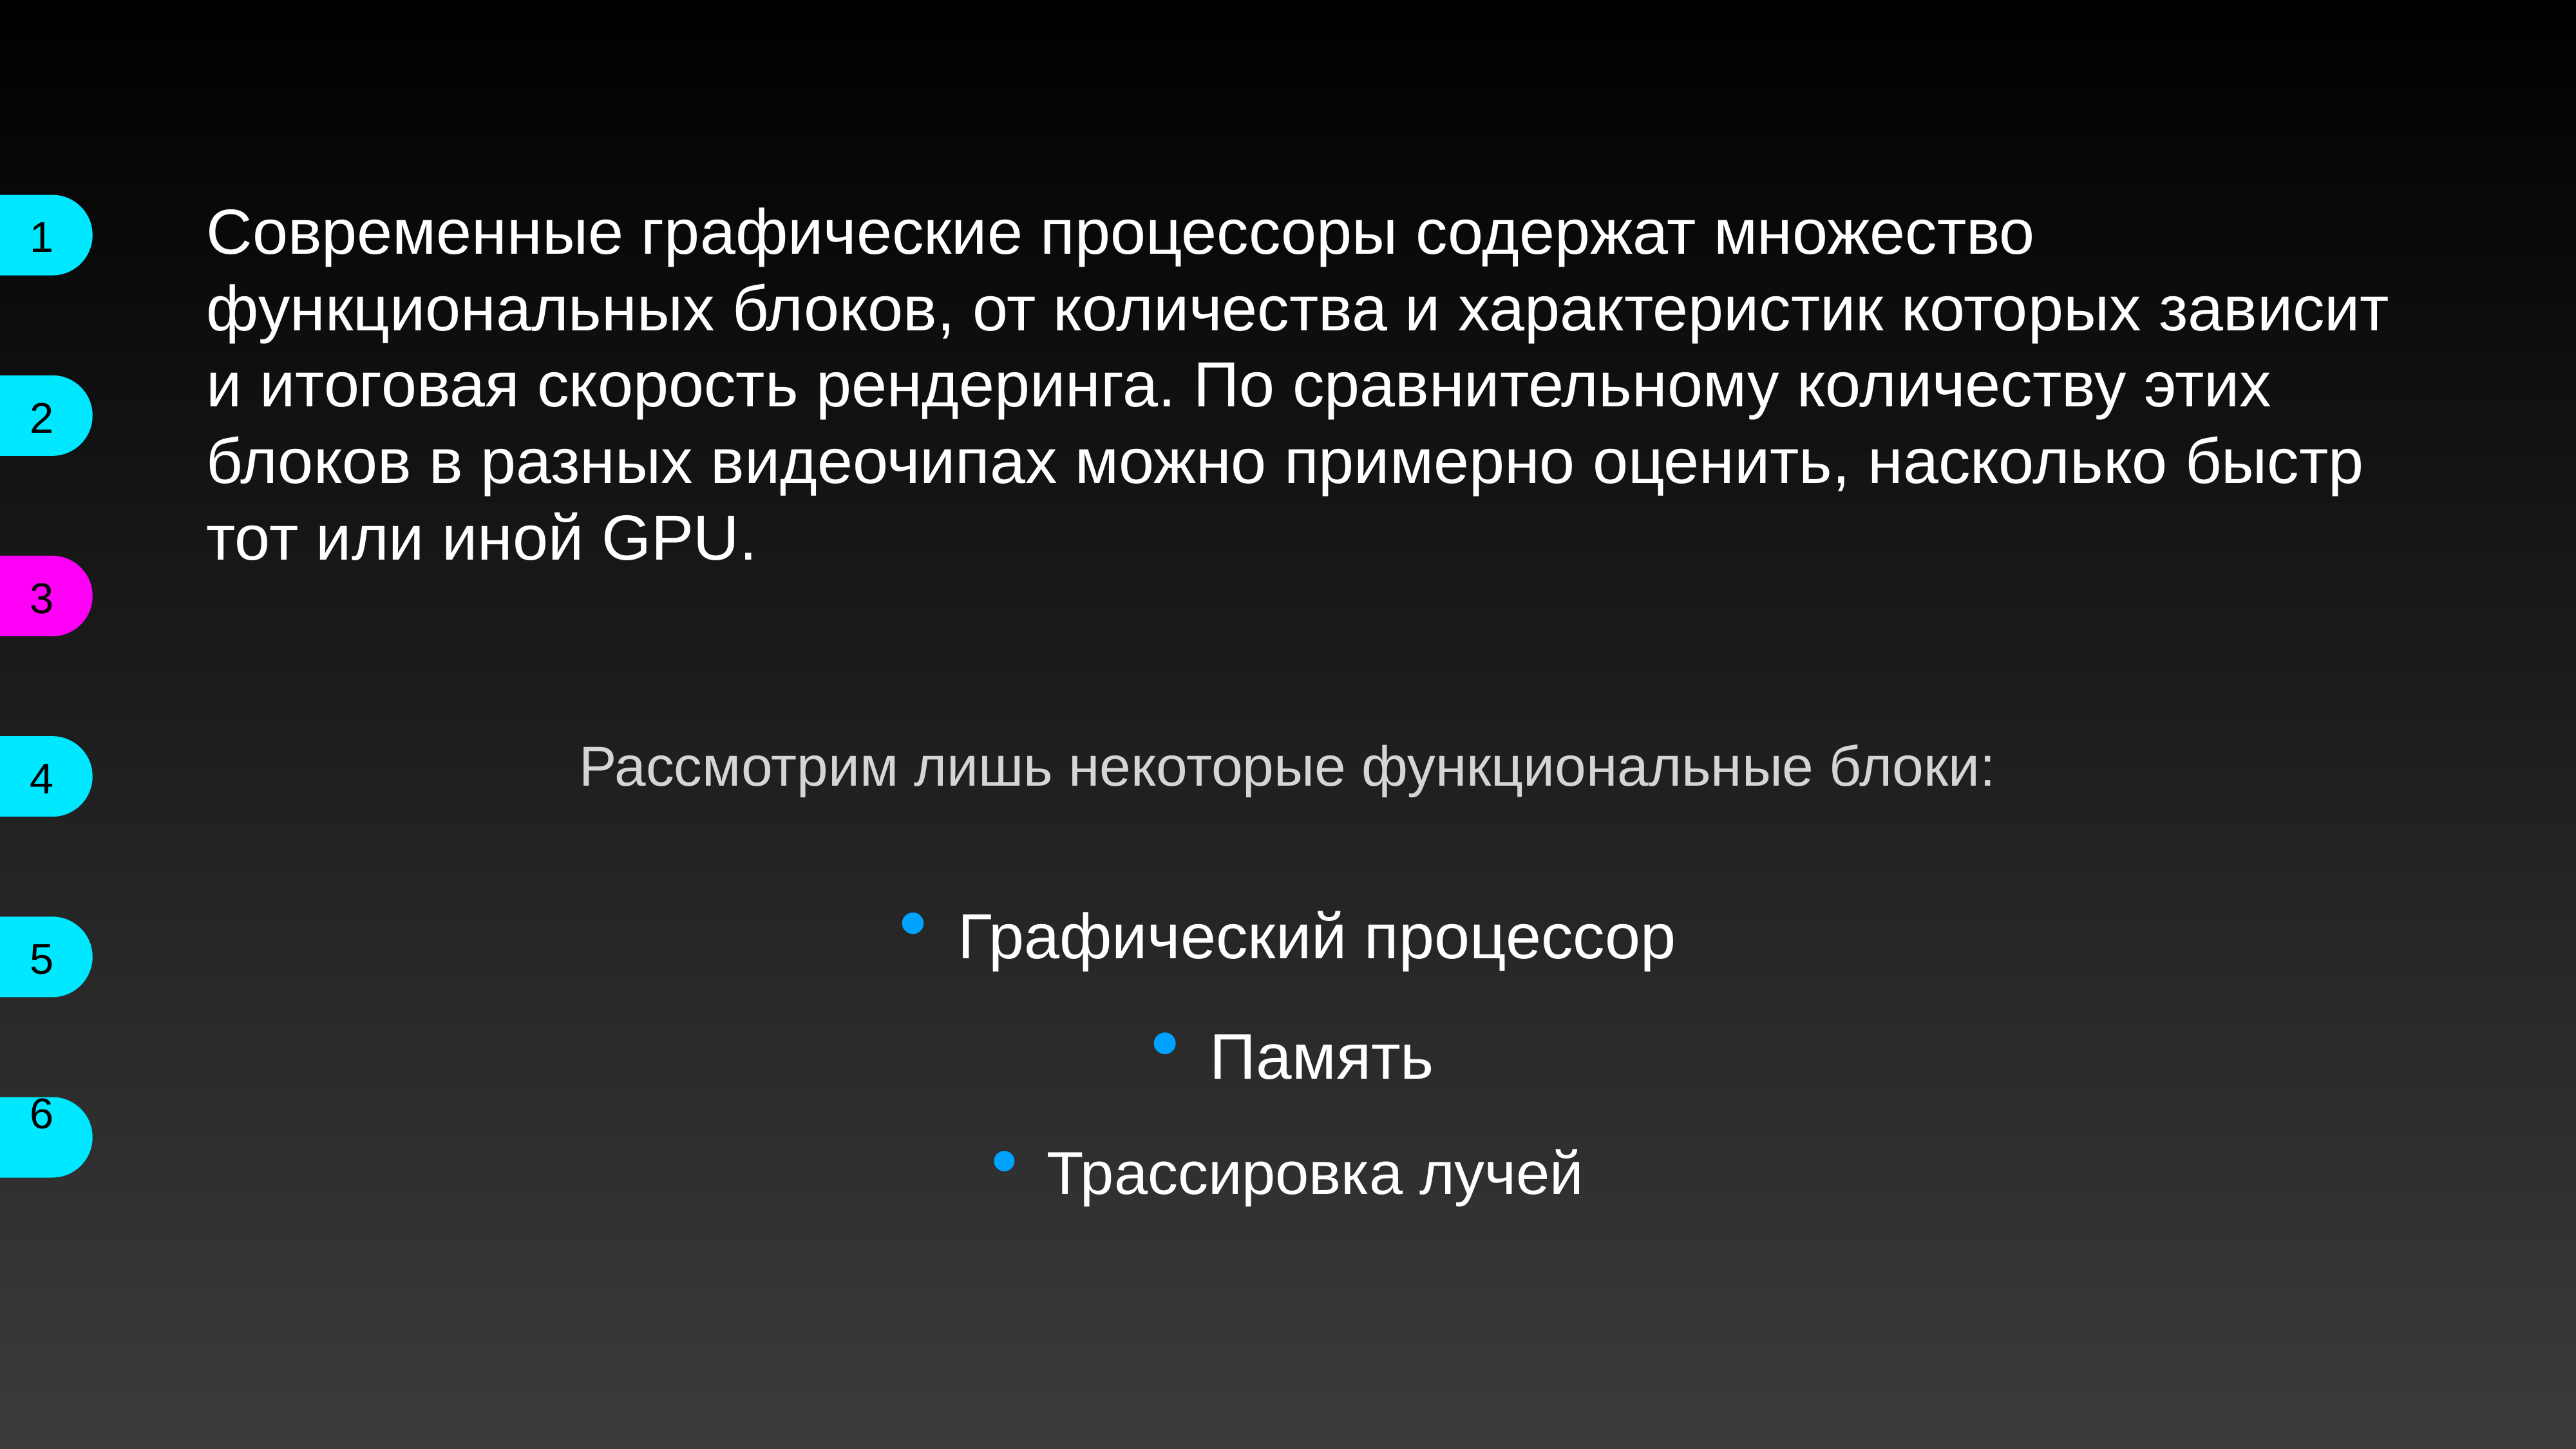

# Современные графические процессоры содержат множество функциональных блоков, от количества и характеристик которых зависит и итоговая скорость рендеринга. По сравнительному количеству этих блоков в разных видеочипах можно примерно оценить, насколько быстр тот или иной GPU.
     1
     2
     3
Рассмотрим лишь некоторые функциональные блоки:
     4
Графический процессор
     5
Память
     6

Трассировка лучей